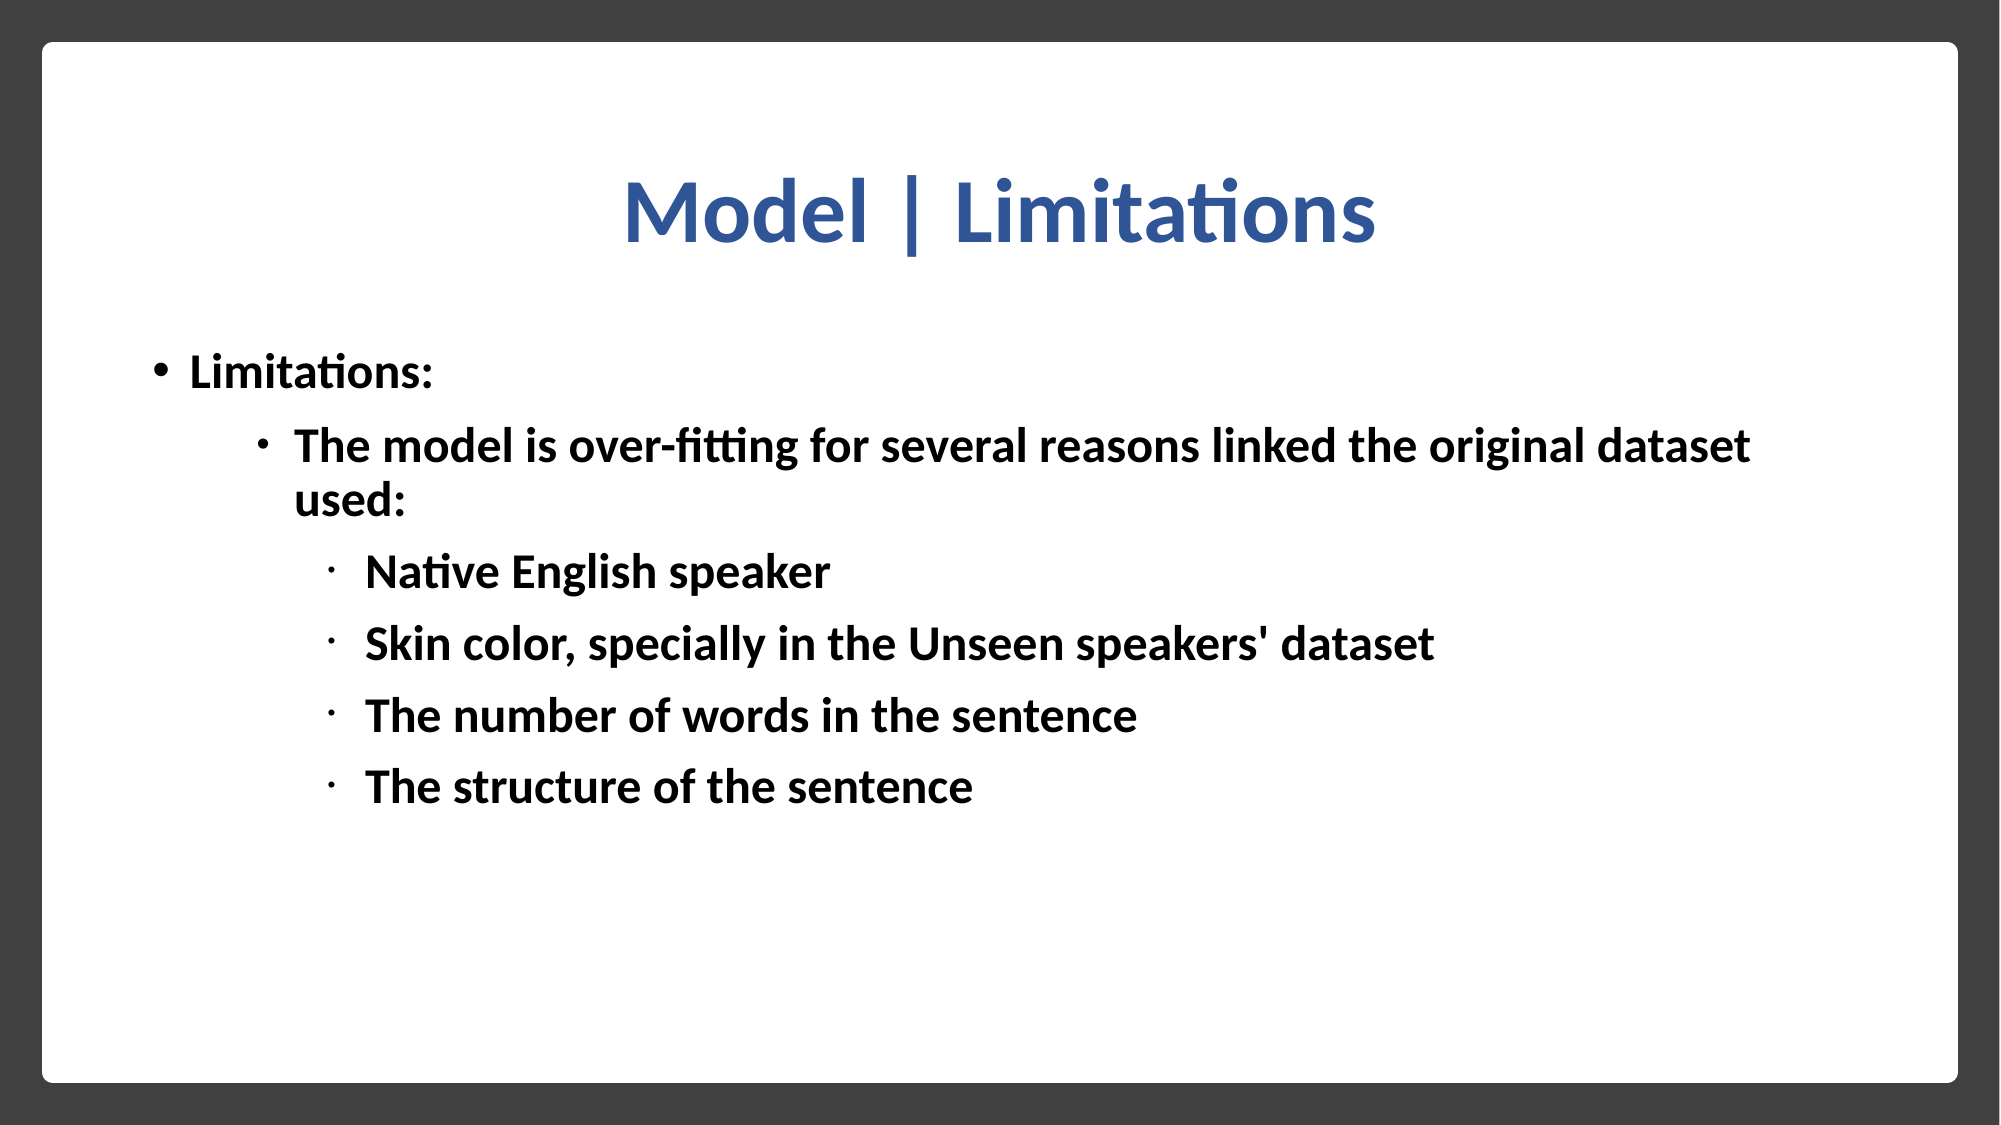

Model | Limitations
Limitations:
The model is over-fitting for several reasons linked the original dataset used:
Native English speaker
Skin color, specially in the Unseen speakers' dataset
The number of words in the sentence
The structure of the sentence